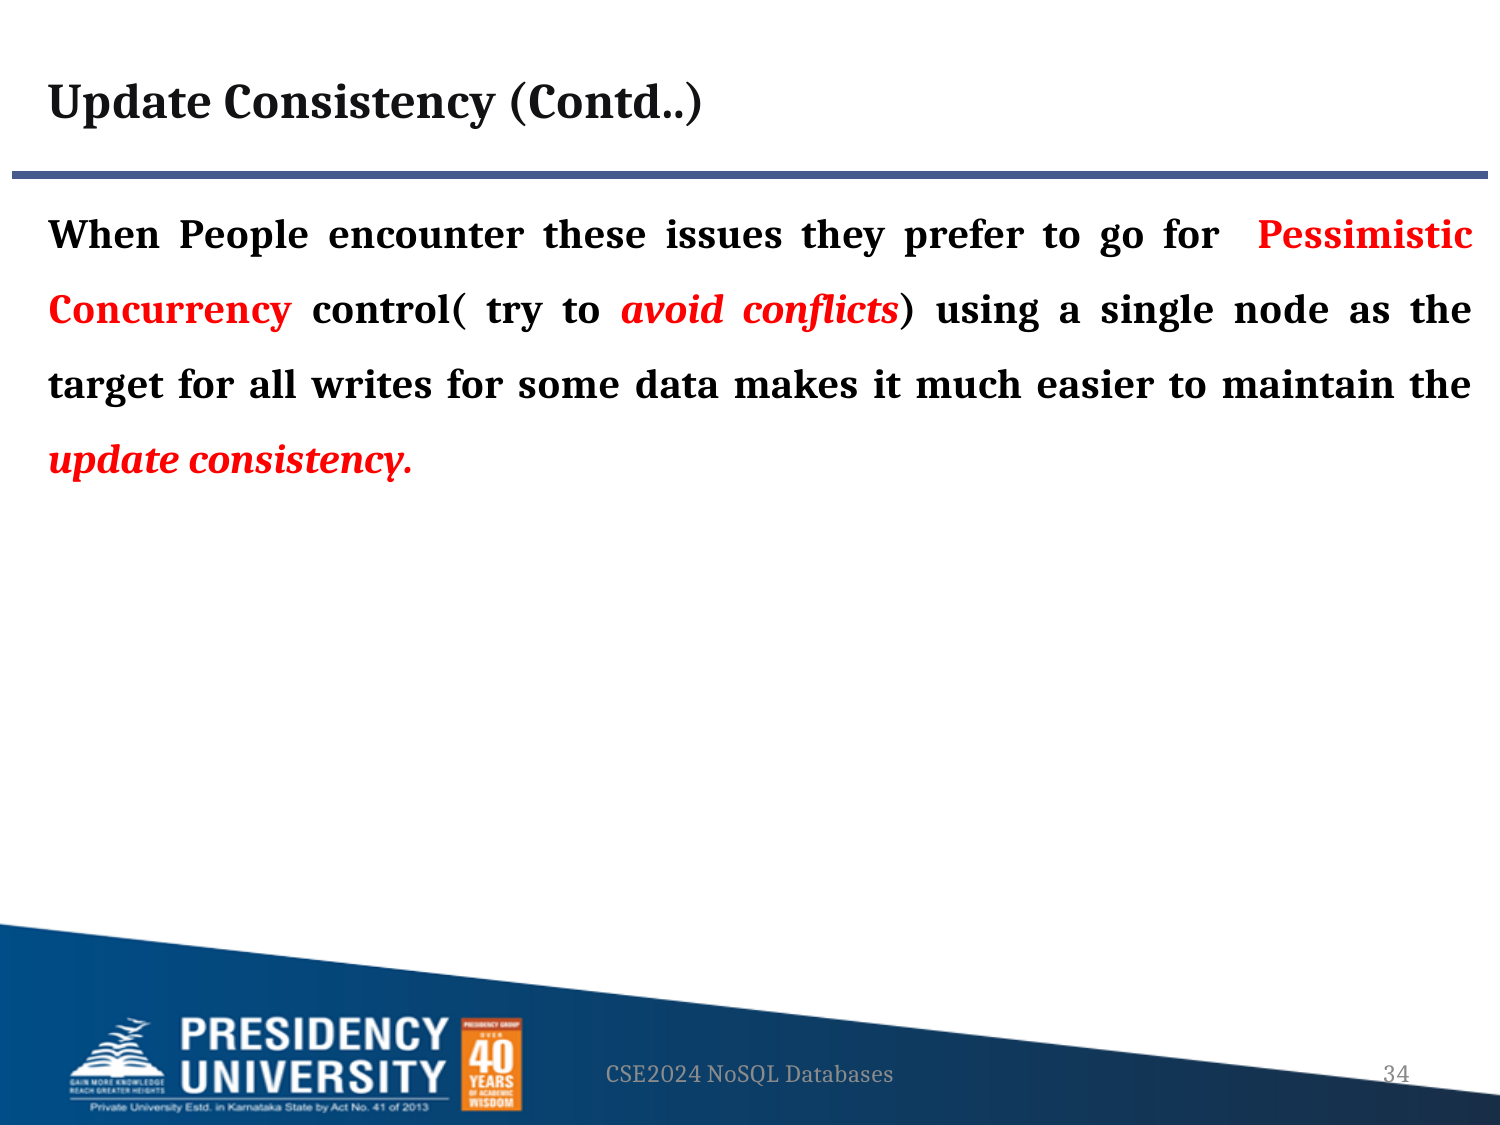

Update Consistency (Contd..)
When People encounter these issues they prefer to go for  Pessimistic Concurrency control( try to avoid conflicts) using a single node as the target for all writes for some data makes it much easier to maintain the update consistency.

CSE2024 NoSQL Databases
34